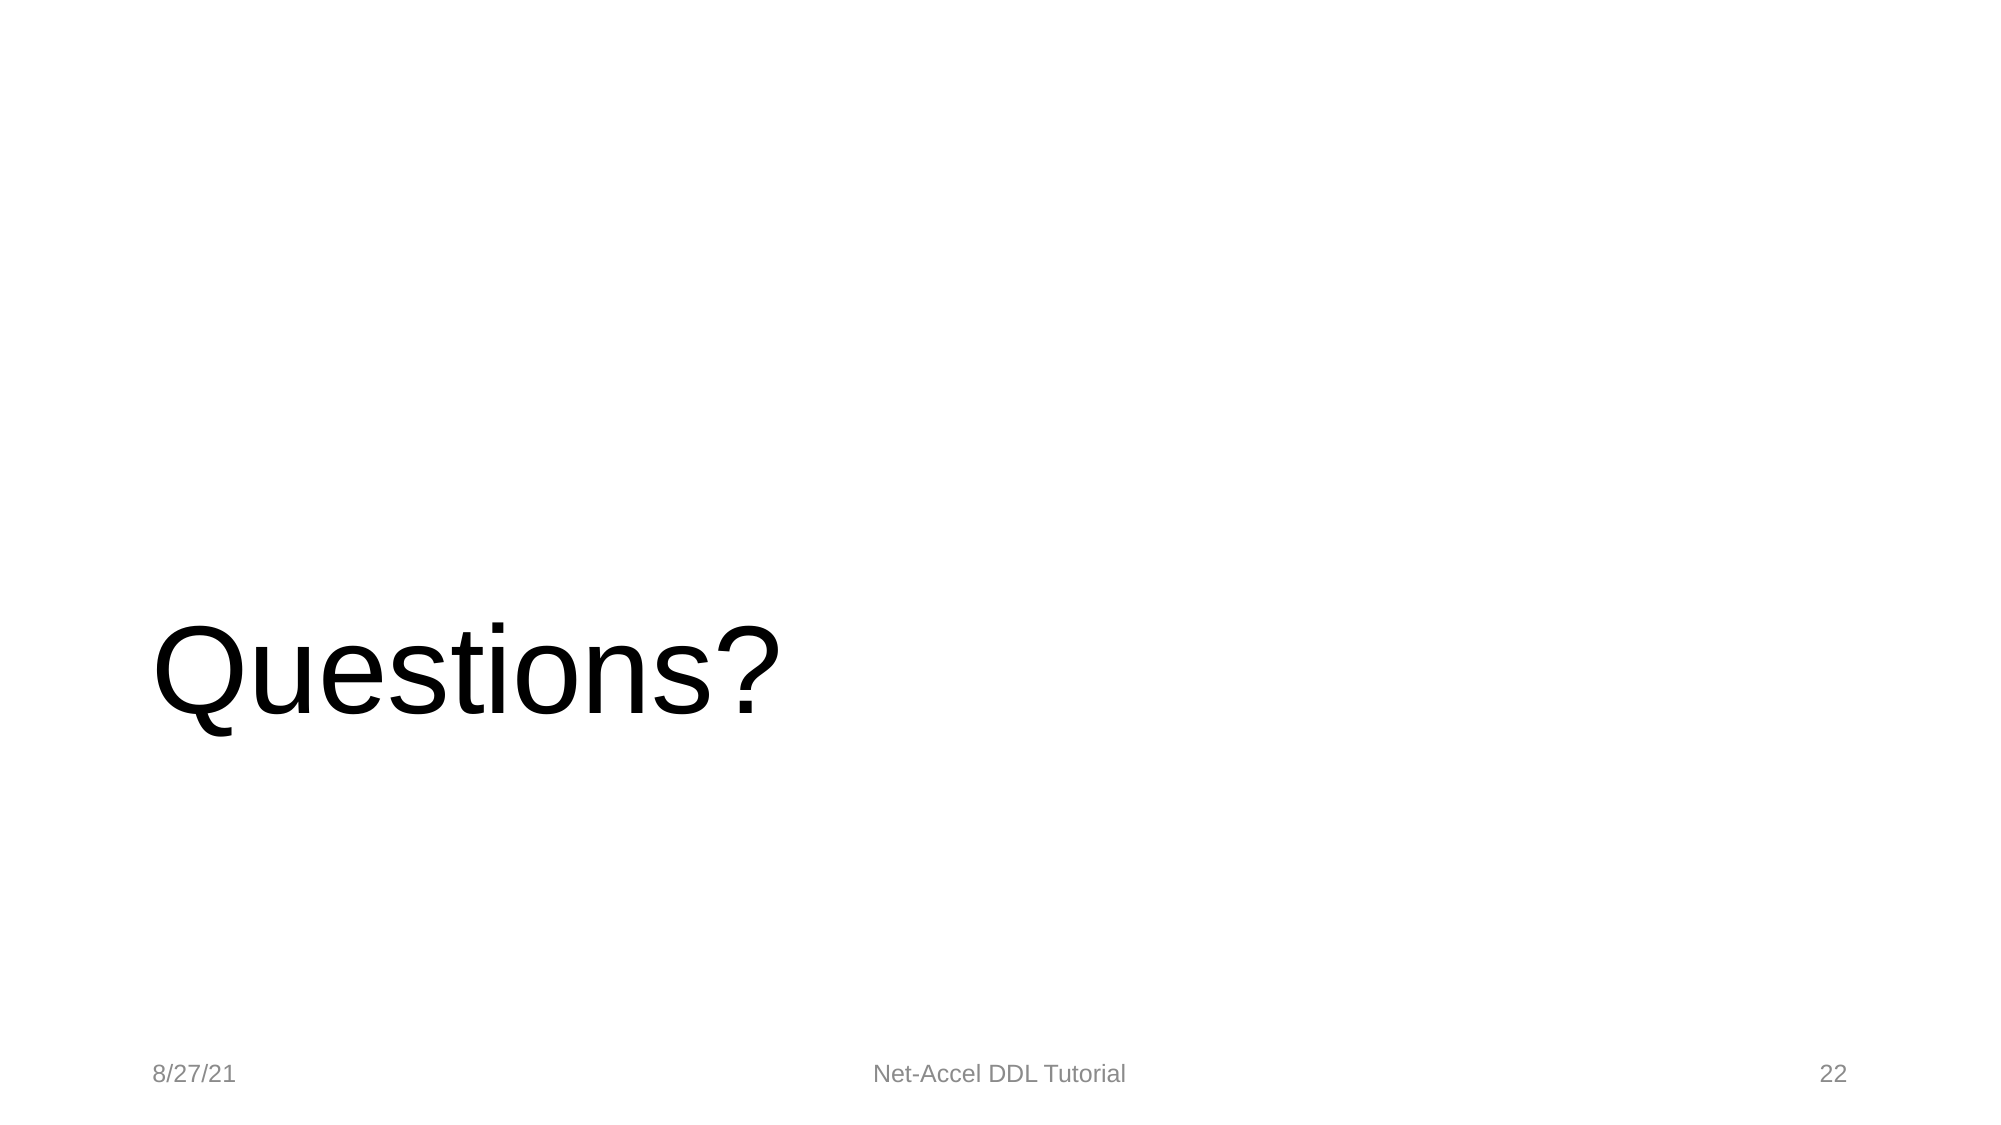

# Questions?

8/27/21
Net-Accel DDL Tutorial
22